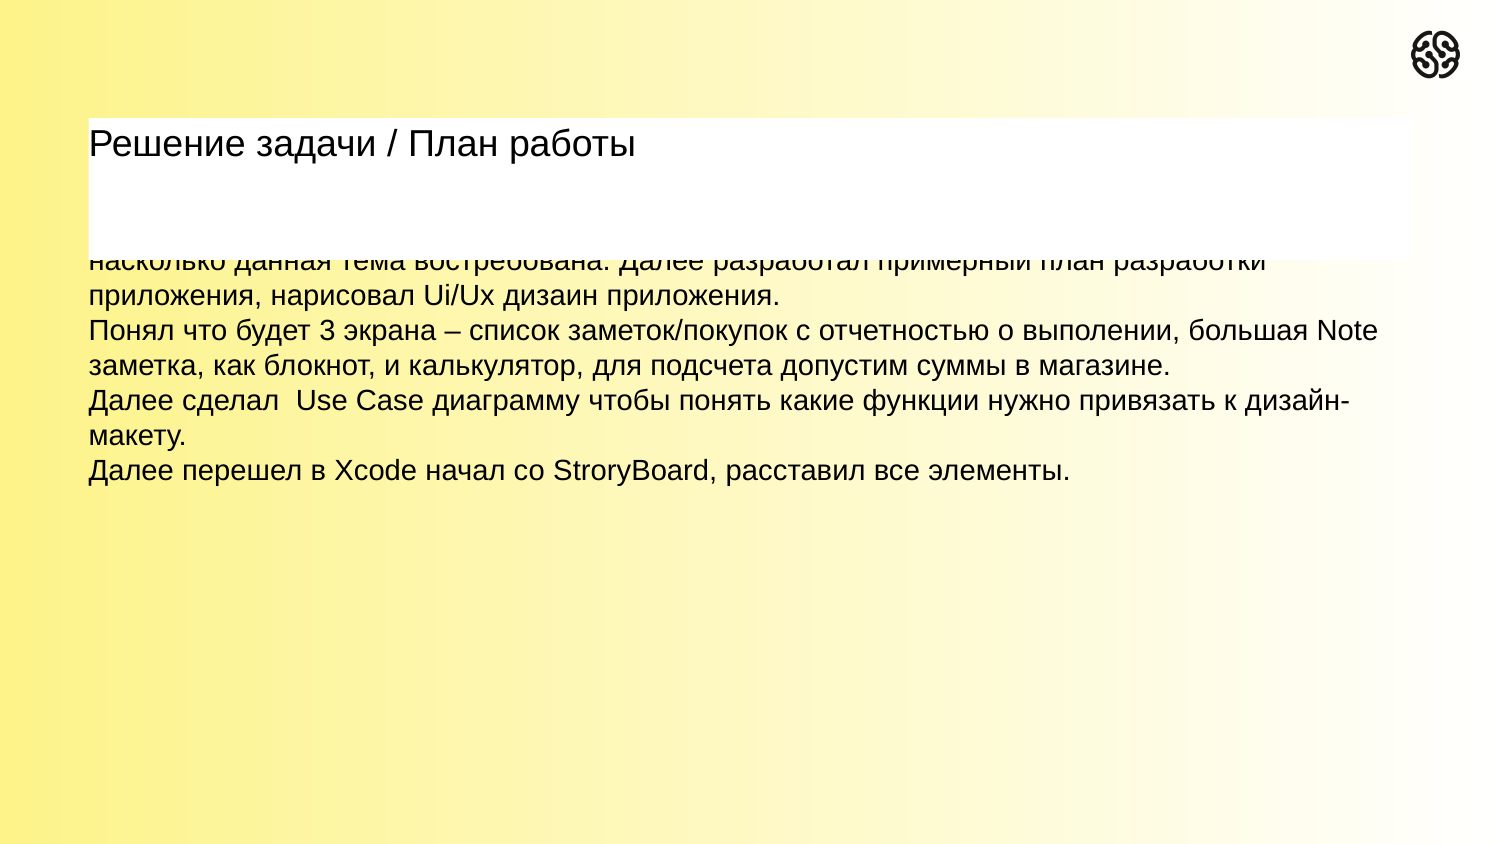

# Решение задачи / План работы
Изначально рассмотрел виды приложений для тайм менеджмента. Рассмотре анализ рынка, насколько данная тема востребована. Далее разработал примерный план разработки приложения, нарисовал Ui/Ux дизаин приложения.
Понял что будет 3 экрана – список заметок/покупок с отчетностью о выполении, большая Note заметка, как блокнот, и калькулятор, для подсчета допустим суммы в магазине.
Далее сделал  Use Case диаграмму чтобы понять какие функции нужно привязать к дизайн-макету.
Далее перешел в Xcode начал со StroryBoard, расставил все элементы.